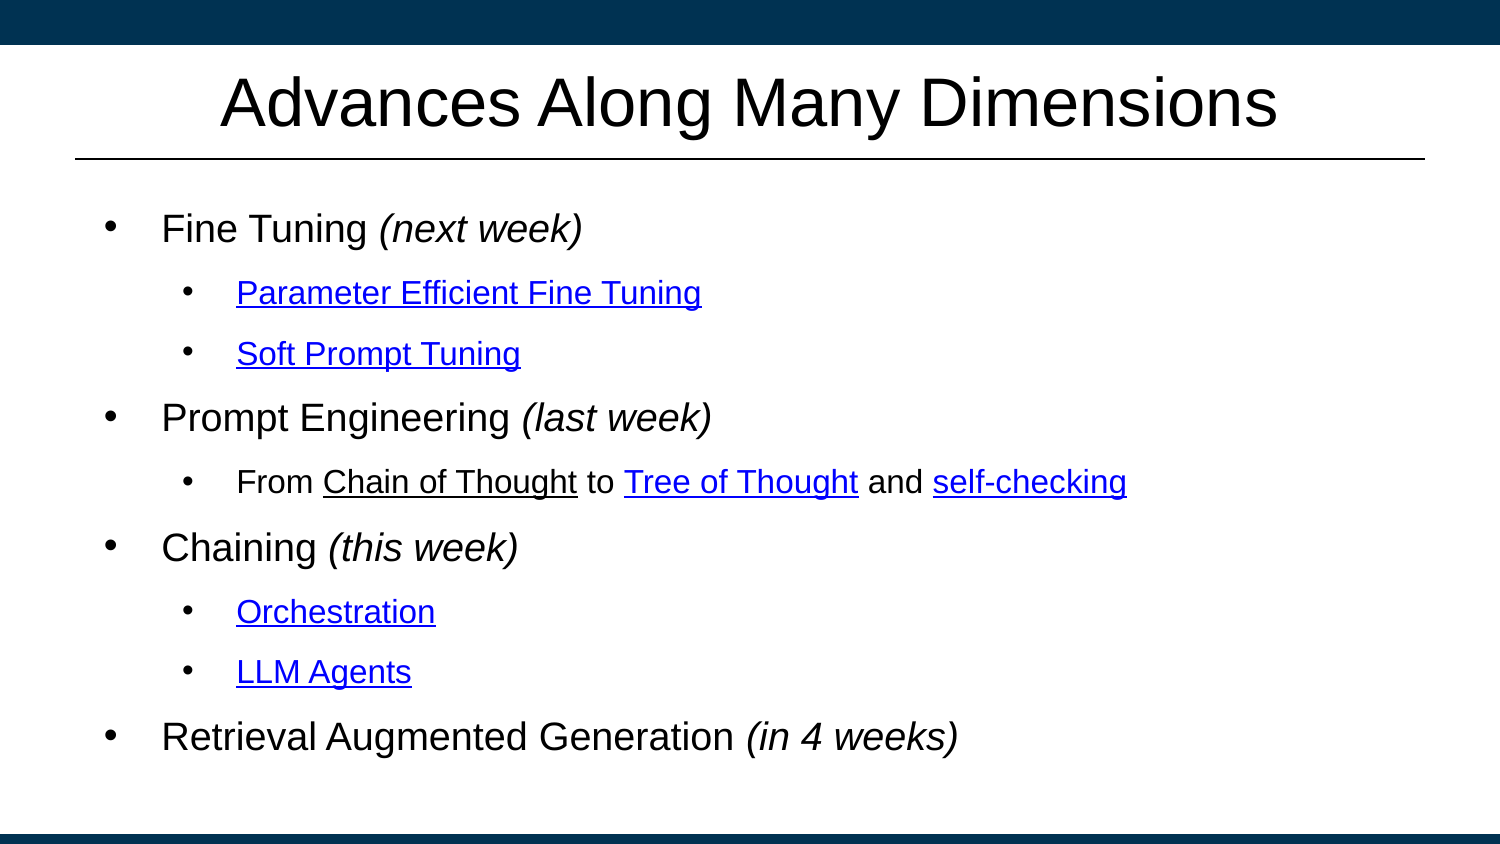

# Advances Along Many Dimensions
Fine Tuning (next week)
Parameter Efficient Fine Tuning
Soft Prompt Tuning
Prompt Engineering (last week)
From Chain of Thought to Tree of Thought and self-checking
Chaining (this week)
Orchestration
LLM Agents
Retrieval Augmented Generation (in 4 weeks)